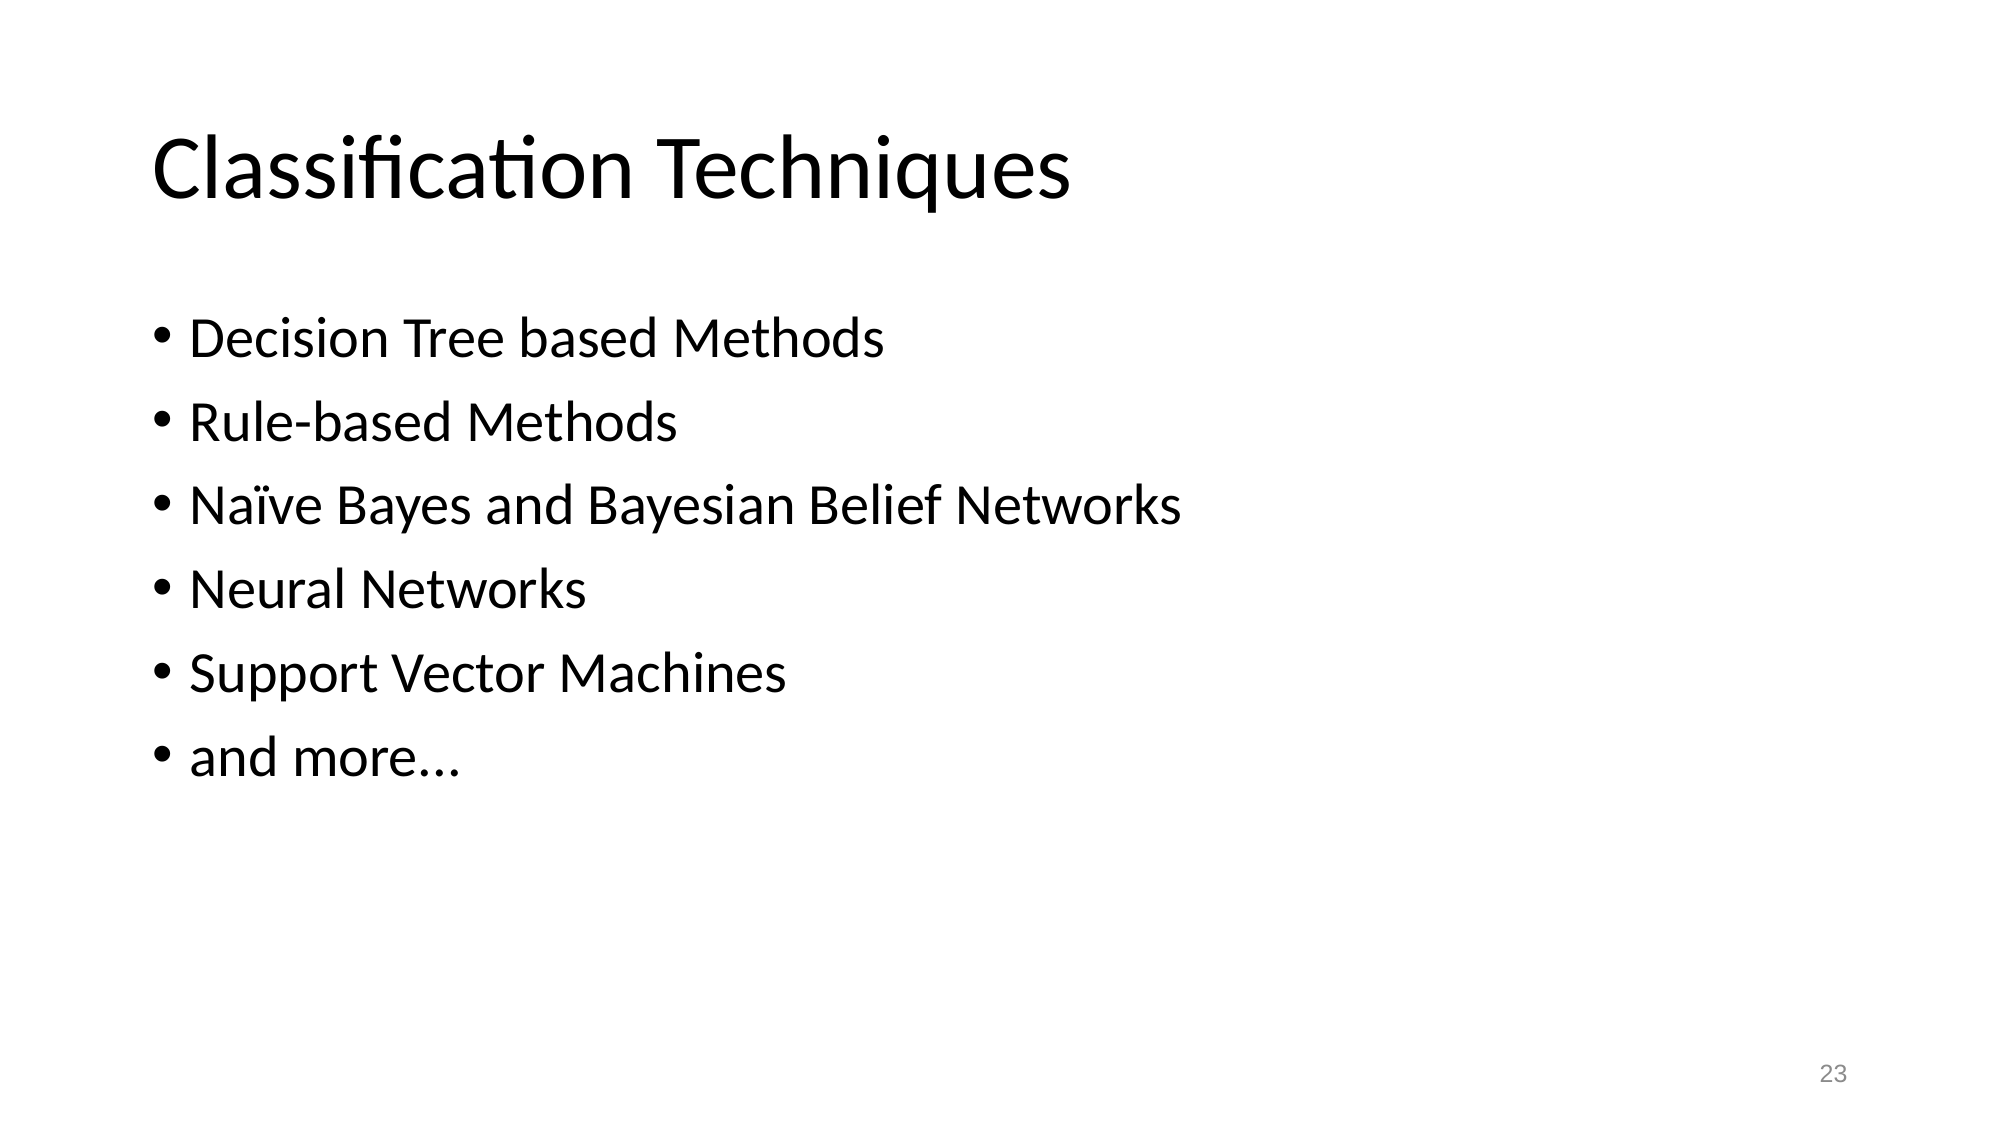

# Classification Techniques
Decision Tree based Methods
Rule-based Methods
Naïve Bayes and Bayesian Belief Networks
Neural Networks
Support Vector Machines
and more...
23